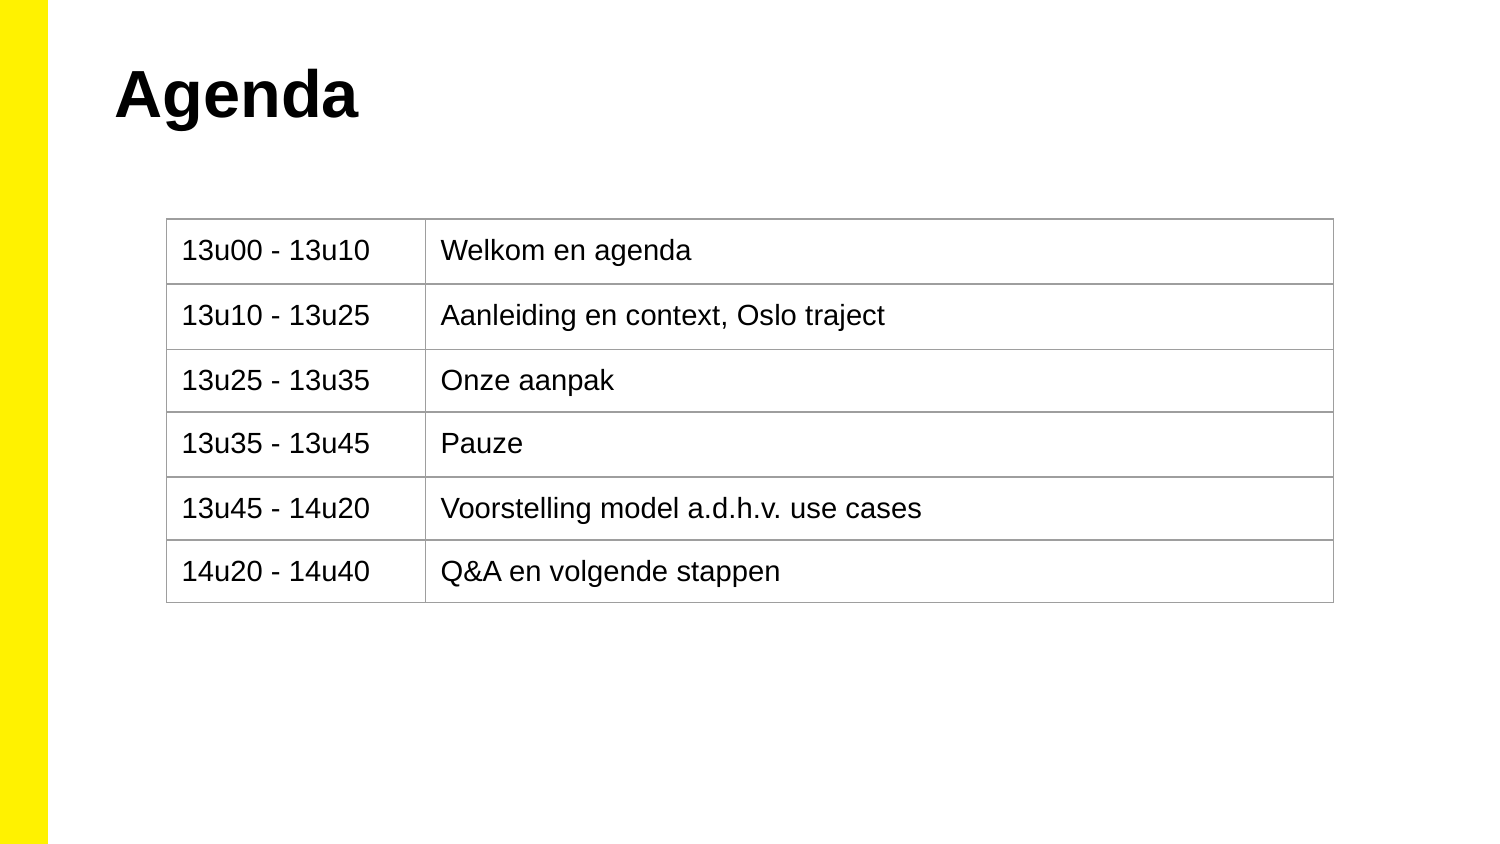

Agenda
| 13u00 - 13u10 | Welkom en agenda |
| --- | --- |
| 13u10 - 13u25 | Aanleiding en context, Oslo traject |
| 13u25 - 13u35 | Onze aanpak |
| 13u35 - 13u45 | Pauze |
| 13u45 - 14u20 | Voorstelling model a.d.h.v. use cases |
| 14u20 - 14u40 | Q&A en volgende stappen |